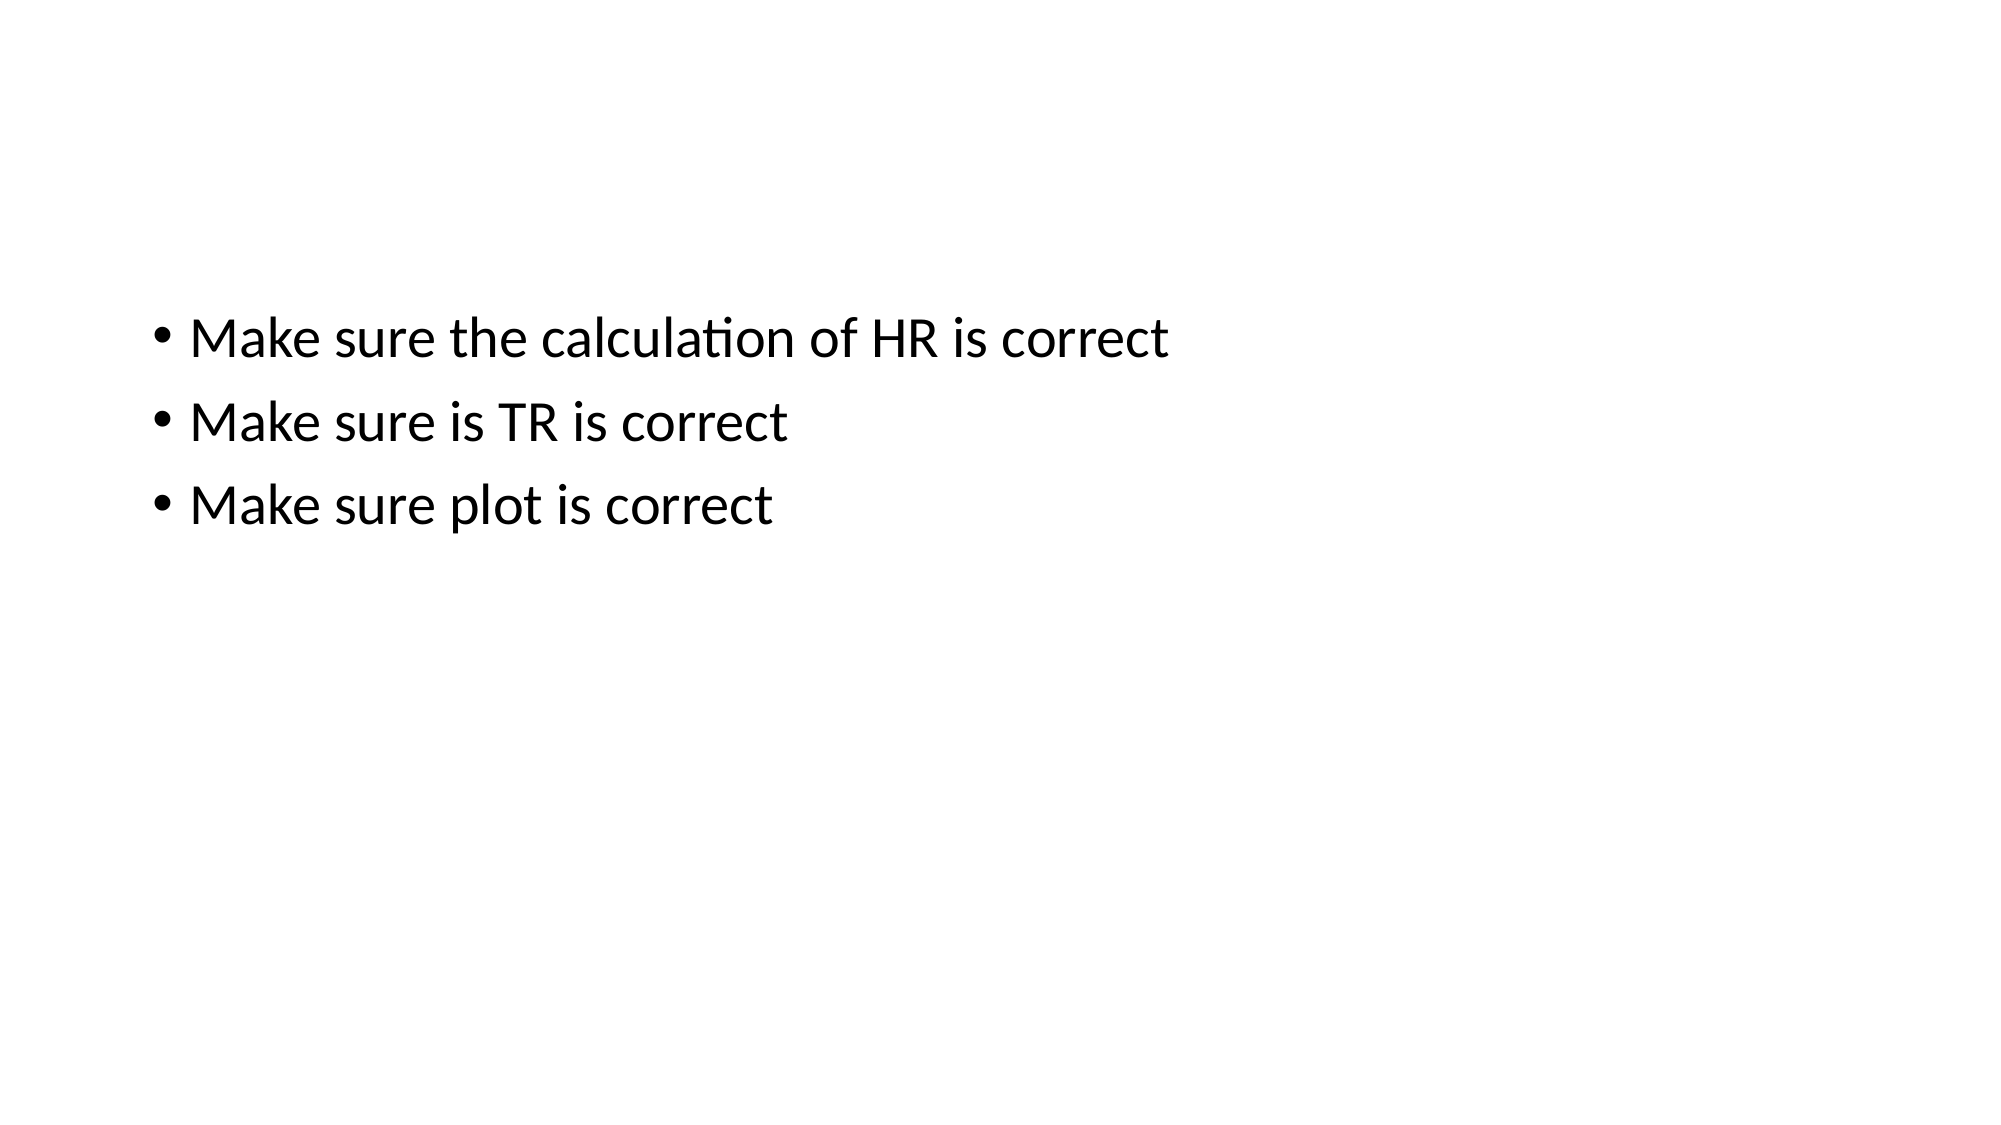

#
Make sure the calculation of HR is correct
Make sure is TR is correct
Make sure plot is correct